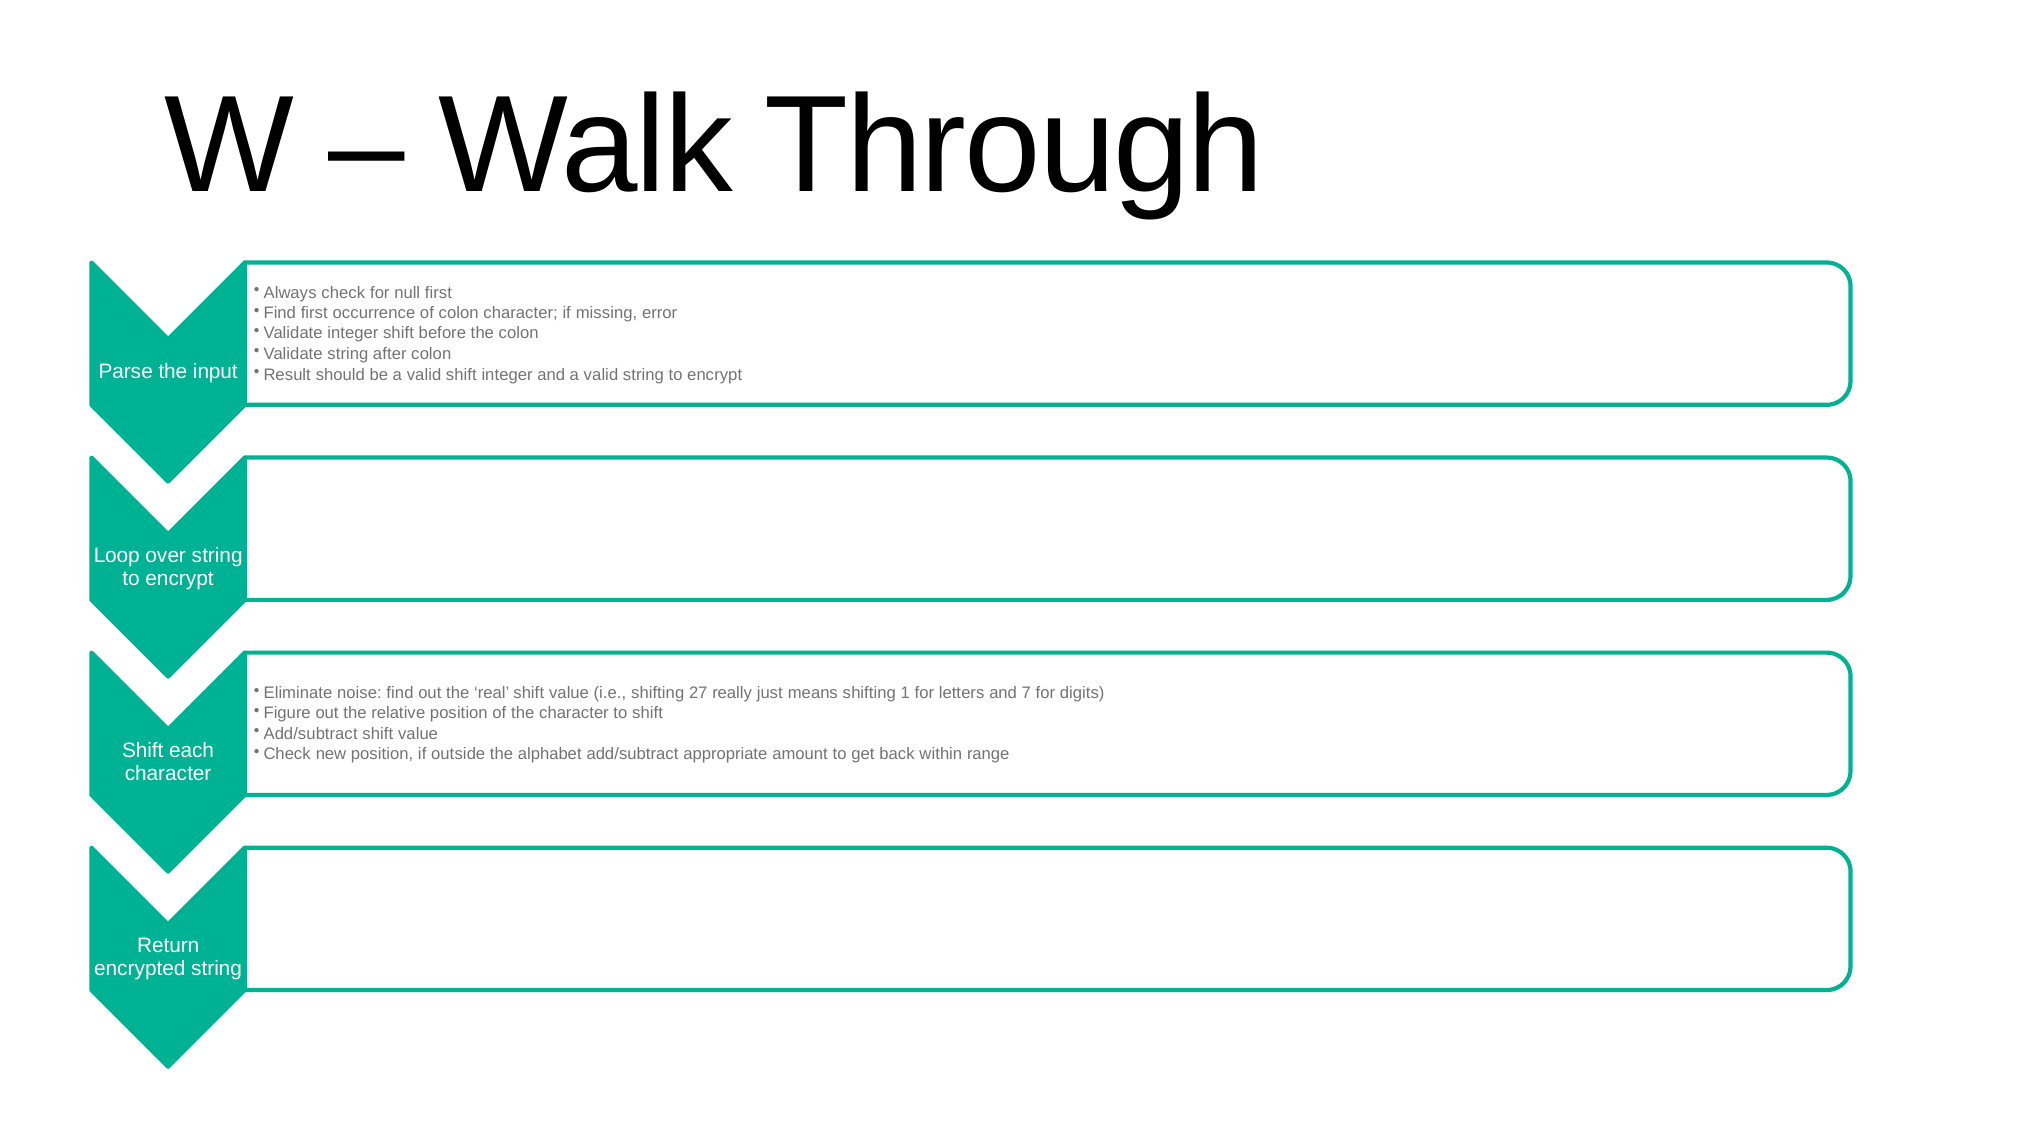

# W – Walk Through
Parse the input
Always check for null first
Find first occurrence of colon character; if missing, error
Validate integer shift before the colon
Validate string after colon
Result should be a valid shift integer and a valid string to encrypt
Loop over string to encrypt
Shift each character
Eliminate noise: find out the ‘real’ shift value (i.e., shifting 27 really just means shifting 1 for letters and 7 for digits)
Figure out the relative position of the character to shift
Add/subtract shift value
Check new position, if outside the alphabet add/subtract appropriate amount to get back within range
Return encrypted string